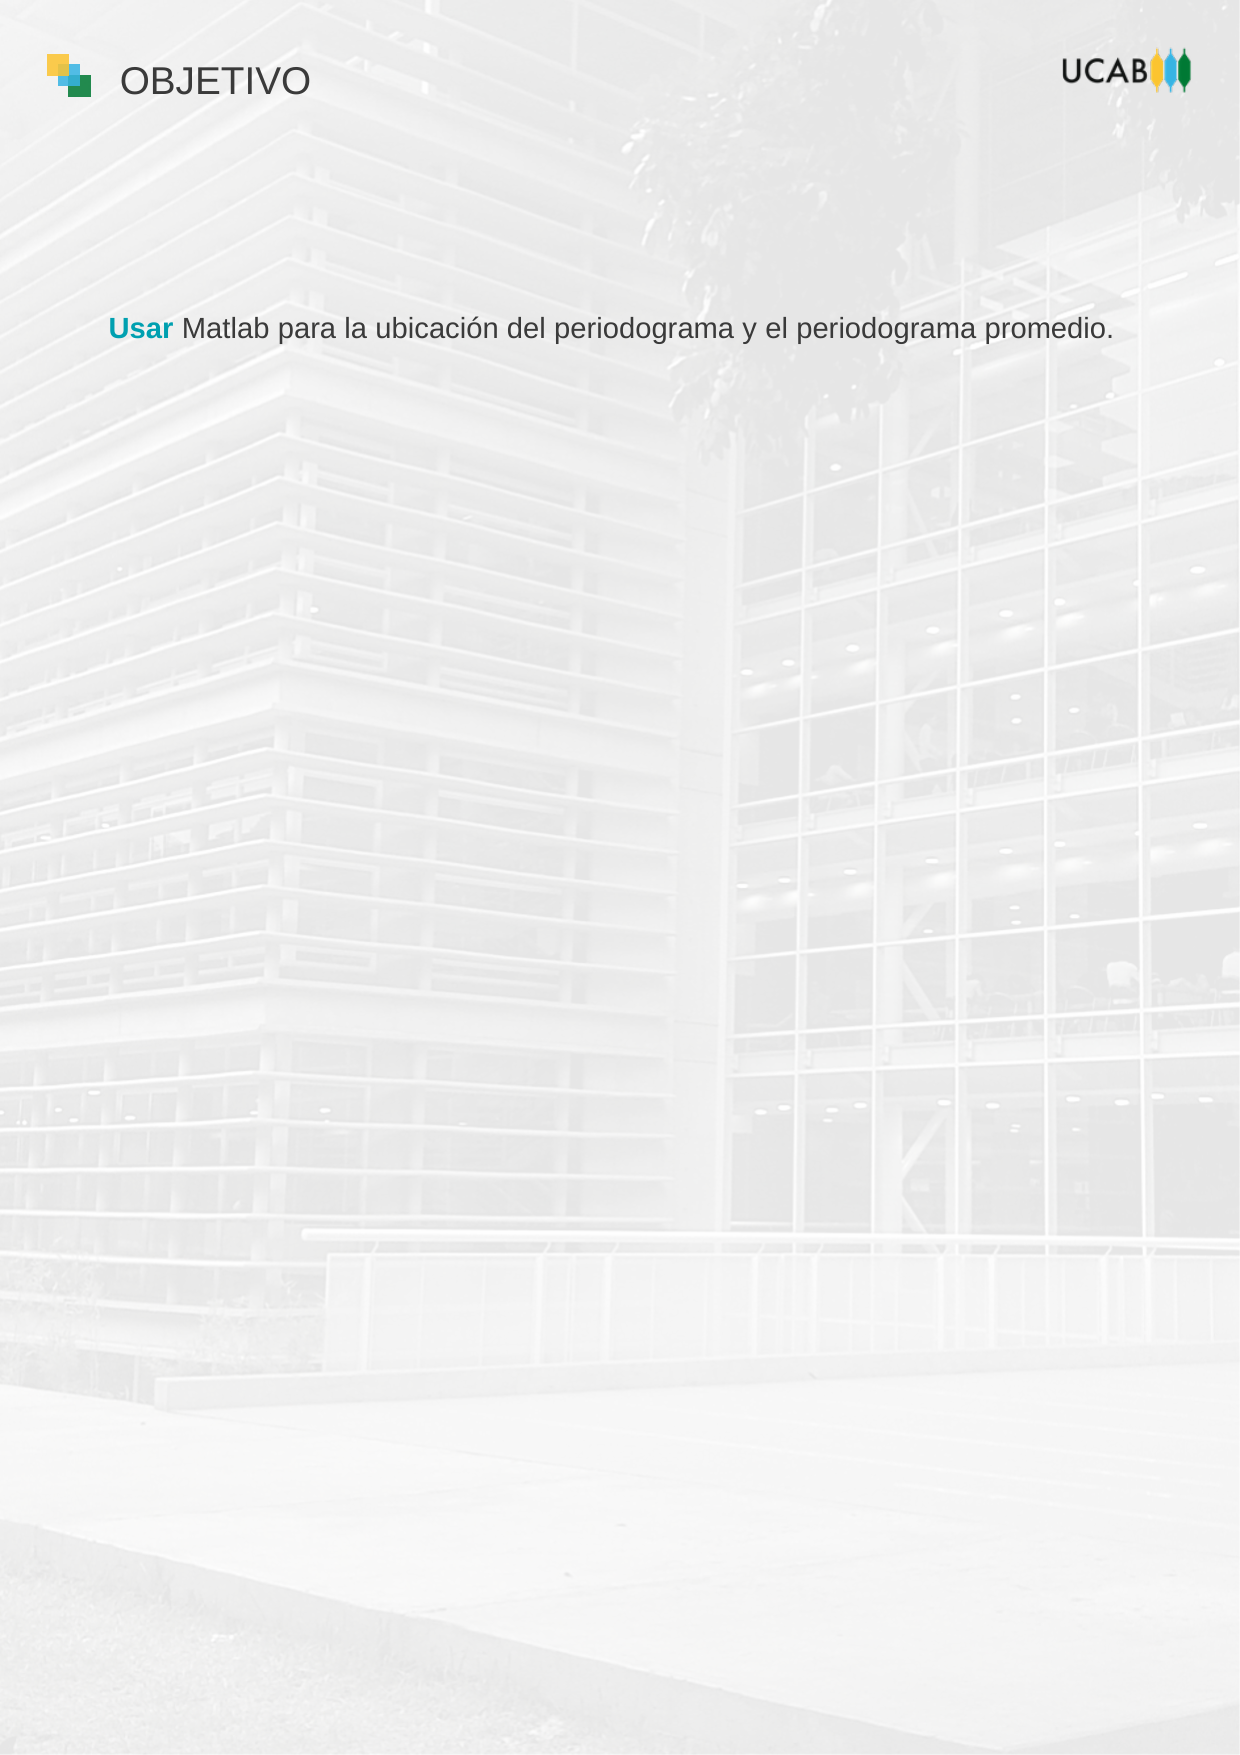

Usar Matlab para la ubicación del periodograma y el periodograma promedio.